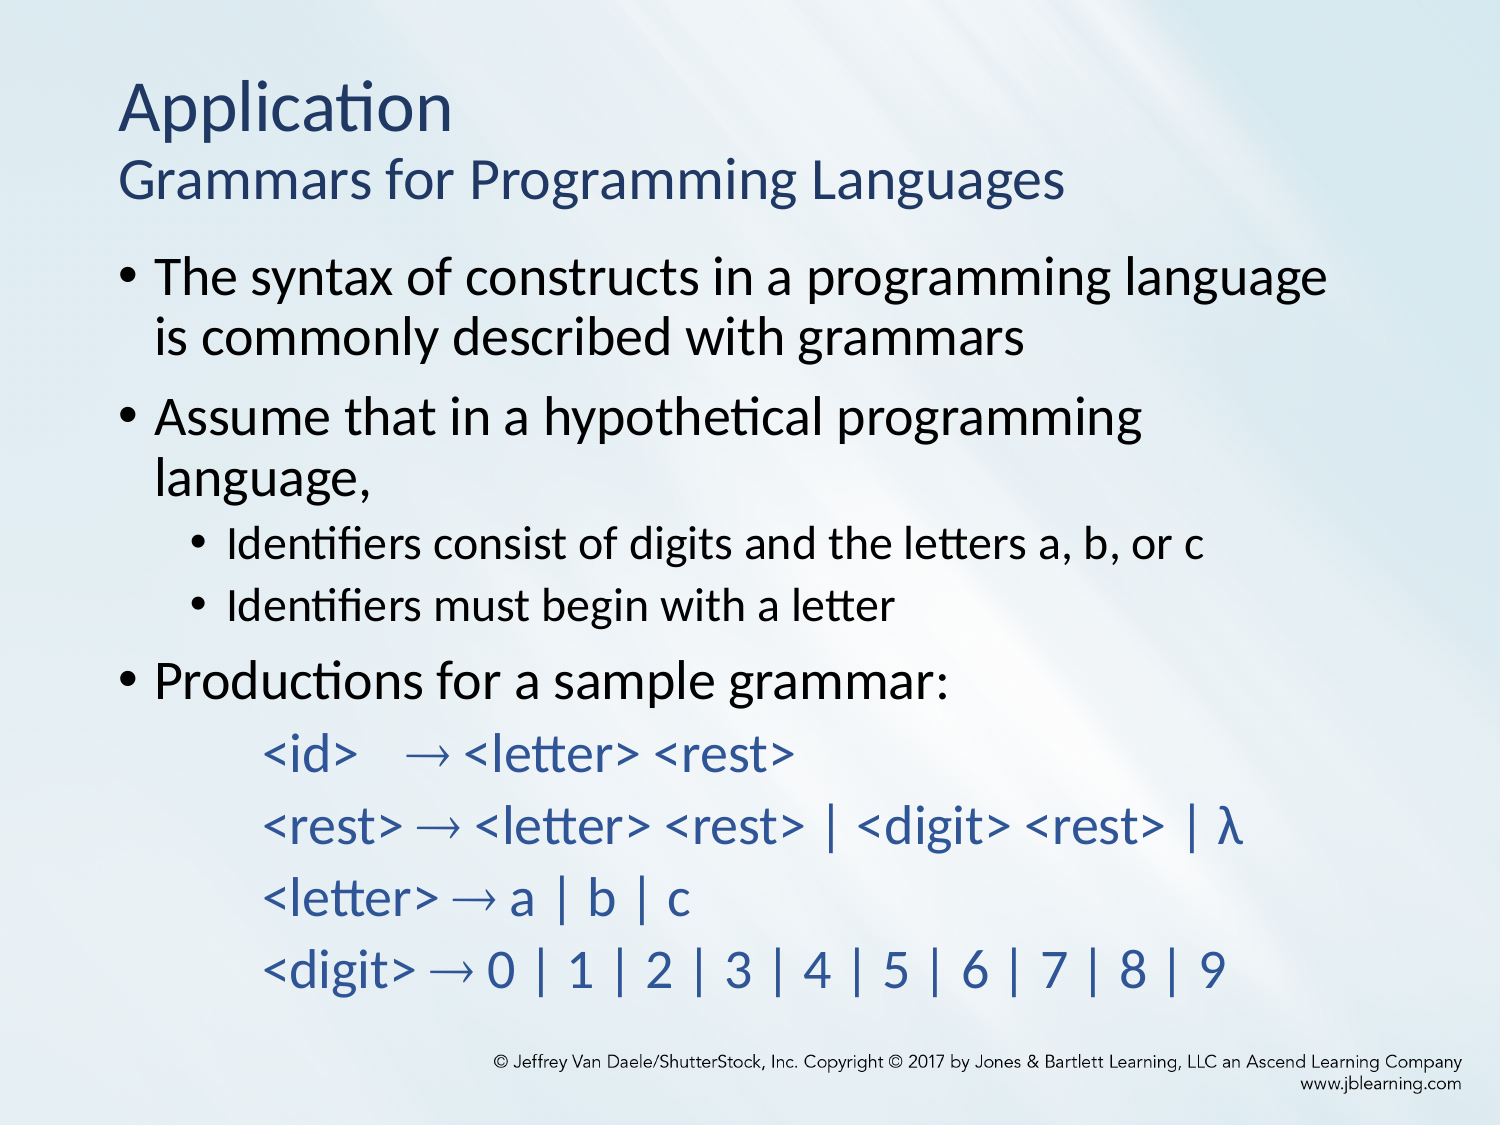

# Application Grammars for Programming Languages
The syntax of constructs in a programming language is commonly described with grammars
Assume that in a hypothetical programming language,
Identifiers consist of digits and the letters a, b, or c
Identifiers must begin with a letter
Productions for a sample grammar:
	<id> 	→ <letter> <rest>
	<rest> → <letter> <rest> | <digit> <rest> | λ
	<letter> → a | b | c
	<digit> → 0 | 1 | 2 | 3 | 4 | 5 | 6 | 7 | 8 | 9